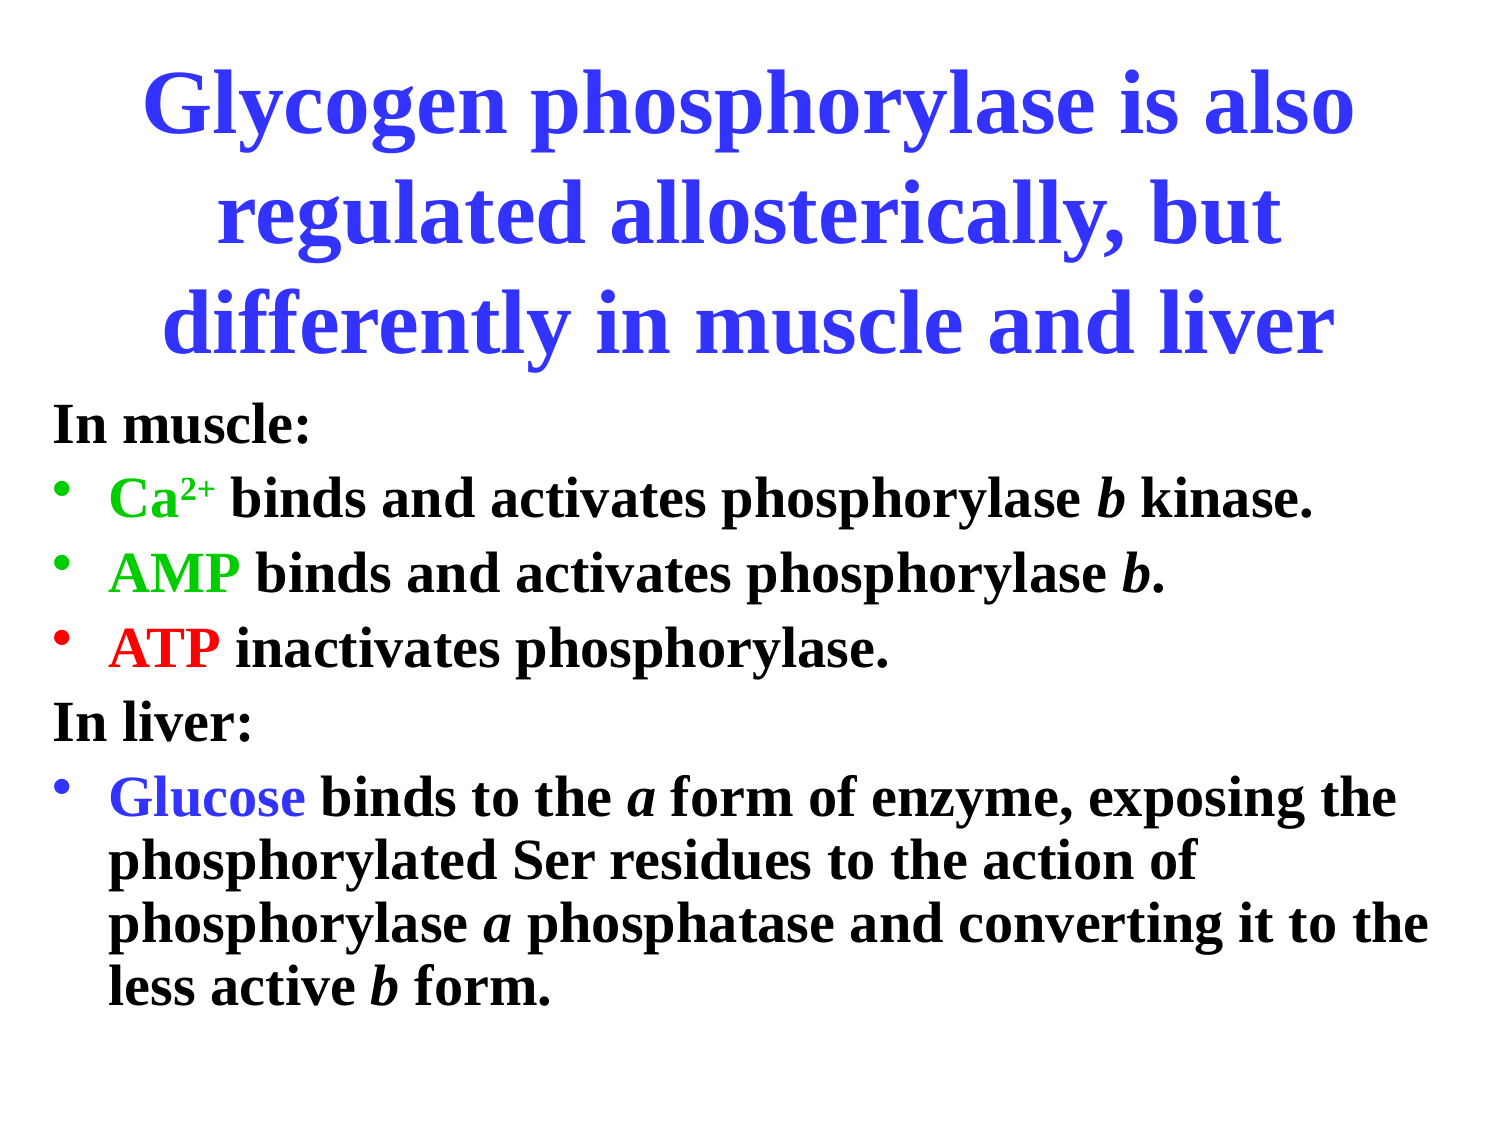

# Glycogen phosphorylase is also regulated allosterically, but differently in muscle and liver
In muscle:
Ca2+ binds and activates phosphorylase b kinase.
AMP binds and activates phosphorylase b.
ATP inactivates phosphorylase.
In liver:
Glucose binds to the a form of enzyme, exposing the phosphorylated Ser residues to the action of phosphorylase a phosphatase and converting it to the less active b form.